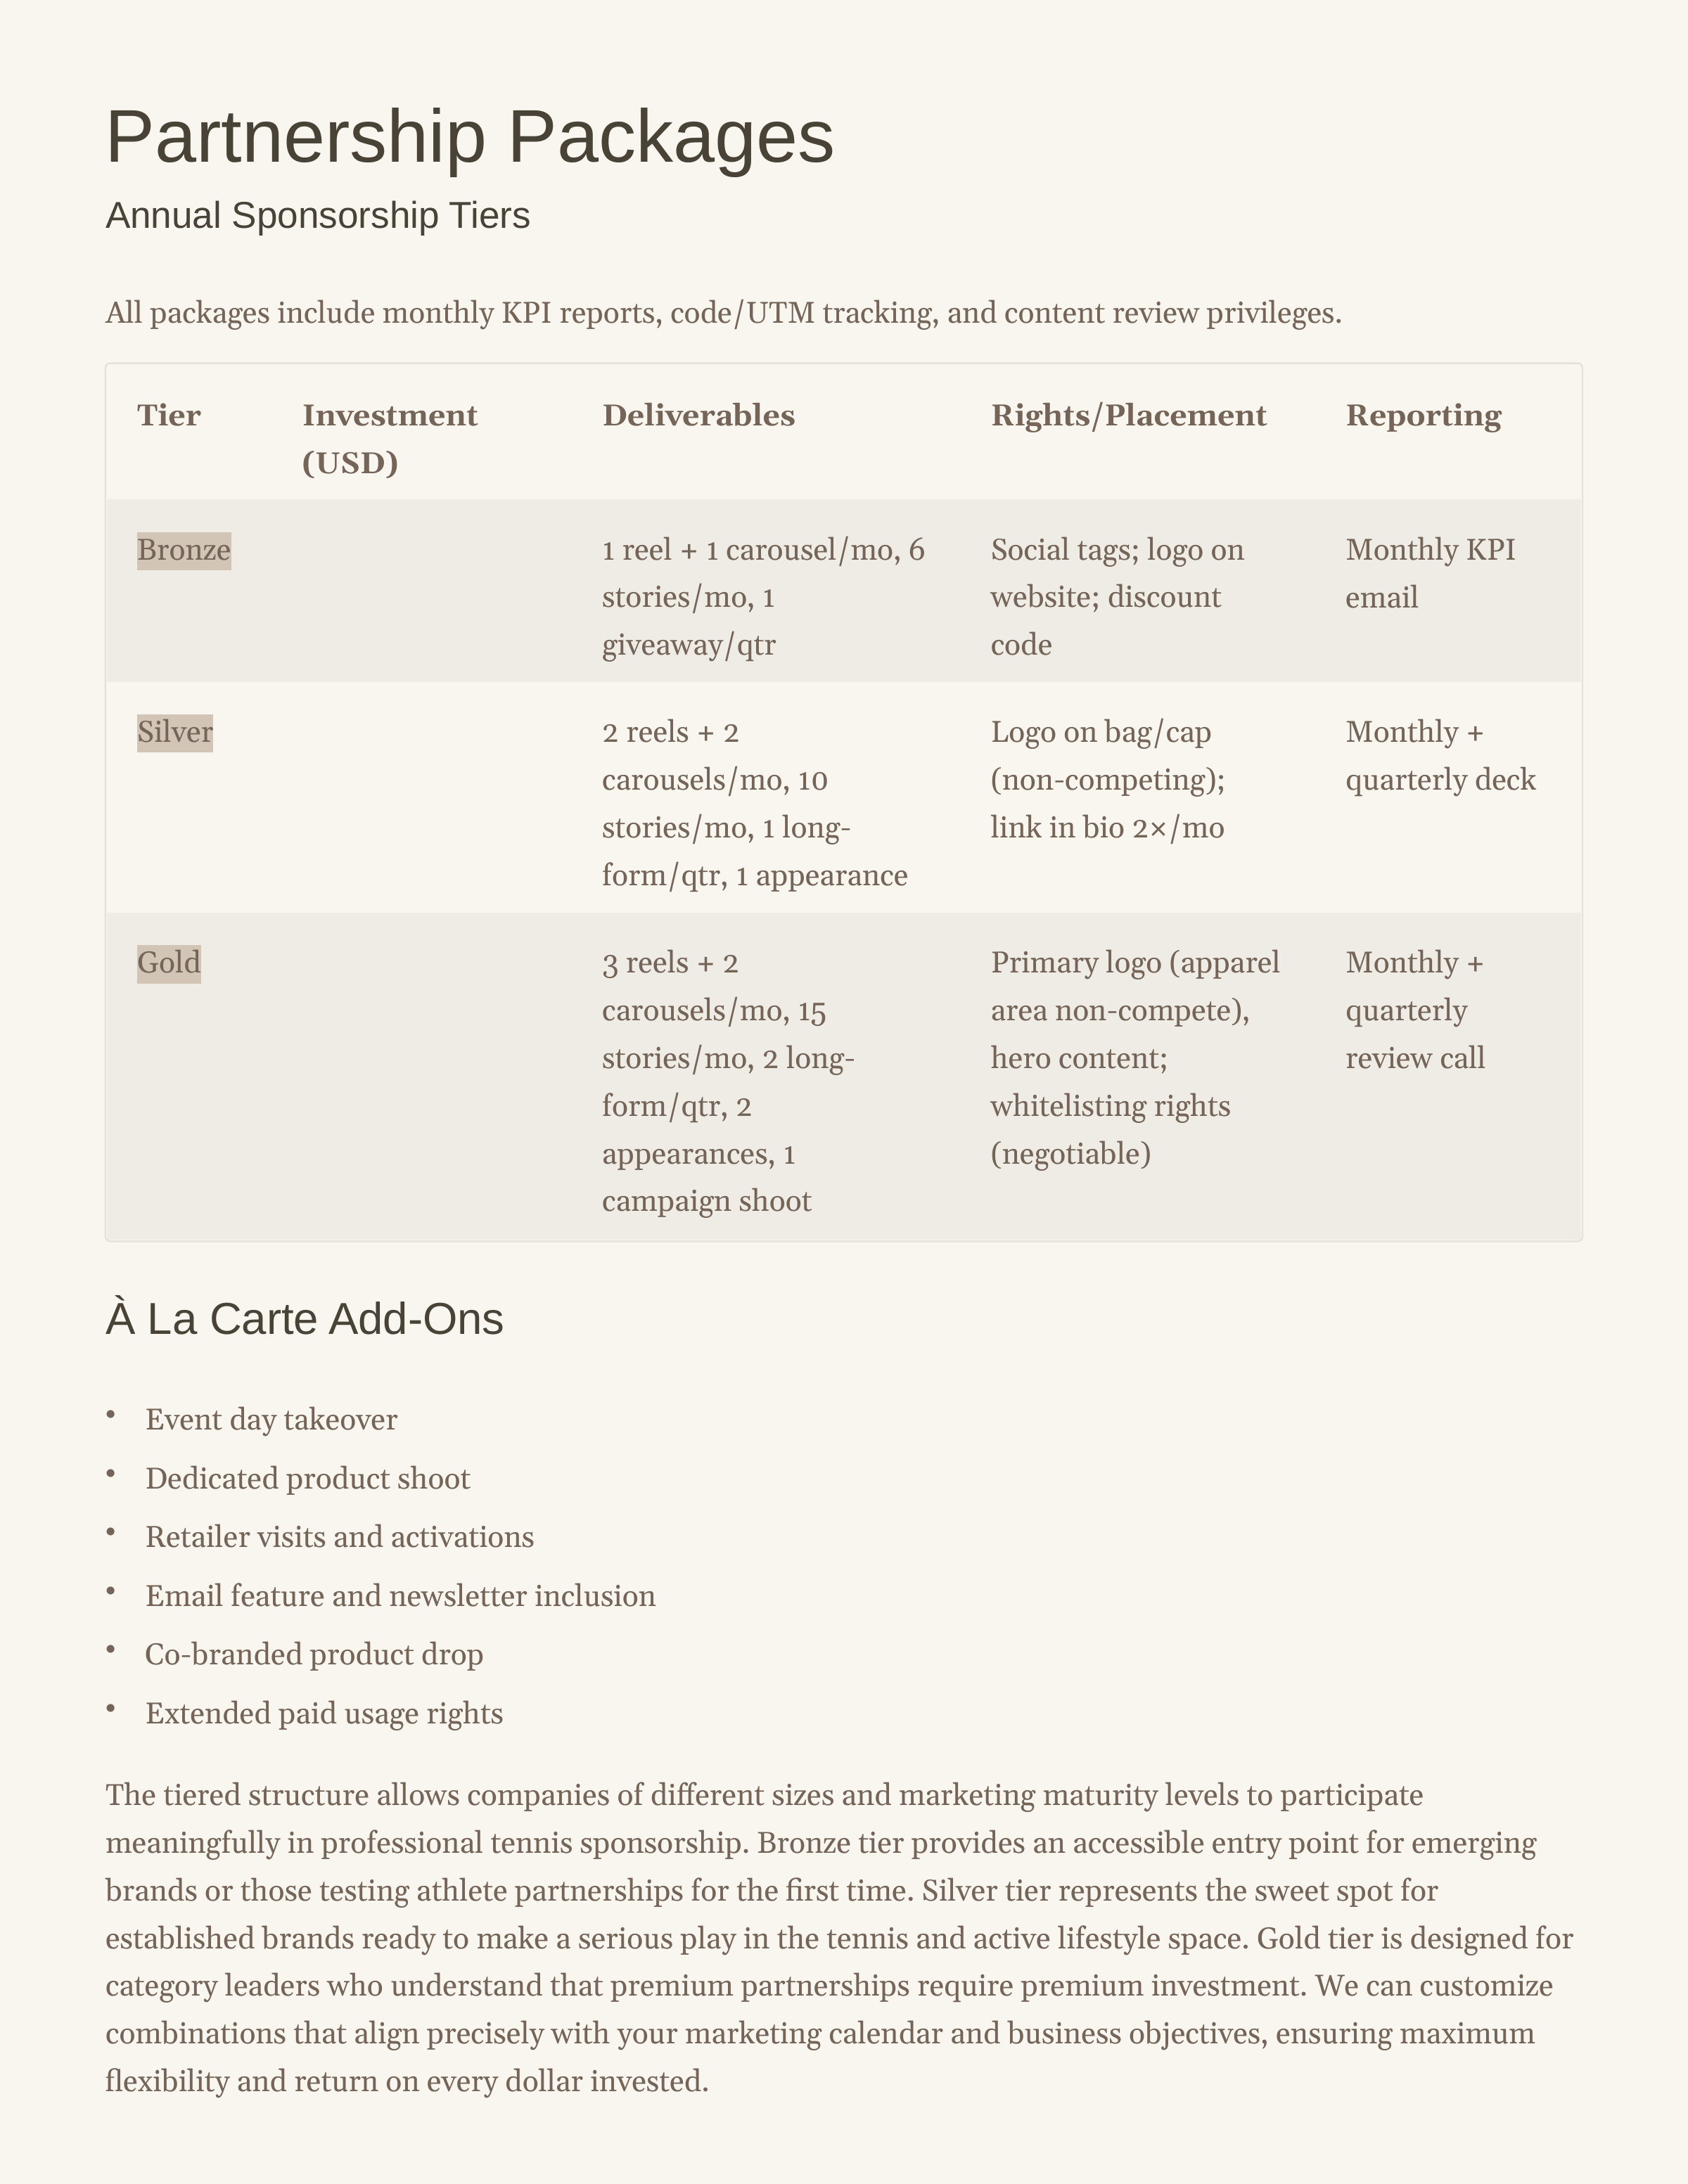

Partnership Packages
Annual Sponsorship Tiers
All packages include monthly KPI reports, code/UTM tracking, and content review privileges.

Tier
Investment (USD)
Deliverables
Rights/Placement
Reporting

Bronze

1 reel + 1 carousel/mo, 6 stories/mo, 1 giveaway/qtr
Social tags; logo on website; discount code
Monthly KPI email

Silver

2 reels + 2 carousels/mo, 10 stories/mo, 1 long-form/qtr, 1 appearance
Logo on bag/cap (non-competing); link in bio 2×/mo
Monthly + quarterly deck

Gold

3 reels + 2 carousels/mo, 15 stories/mo, 2 long-form/qtr, 2 appearances, 1 campaign shoot
Primary logo (apparel area non-compete), hero content; whitelisting rights (negotiable)
Monthly + quarterly review call
À La Carte Add-Ons
Event day takeover
Dedicated product shoot
Retailer visits and activations
Email feature and newsletter inclusion
Co-branded product drop
Extended paid usage rights
The tiered structure allows companies of different sizes and marketing maturity levels to participate meaningfully in professional tennis sponsorship. Bronze tier provides an accessible entry point for emerging brands or those testing athlete partnerships for the first time. Silver tier represents the sweet spot for established brands ready to make a serious play in the tennis and active lifestyle space. Gold tier is designed for category leaders who understand that premium partnerships require premium investment. We can customize combinations that align precisely with your marketing calendar and business objectives, ensuring maximum flexibility and return on every dollar invested.